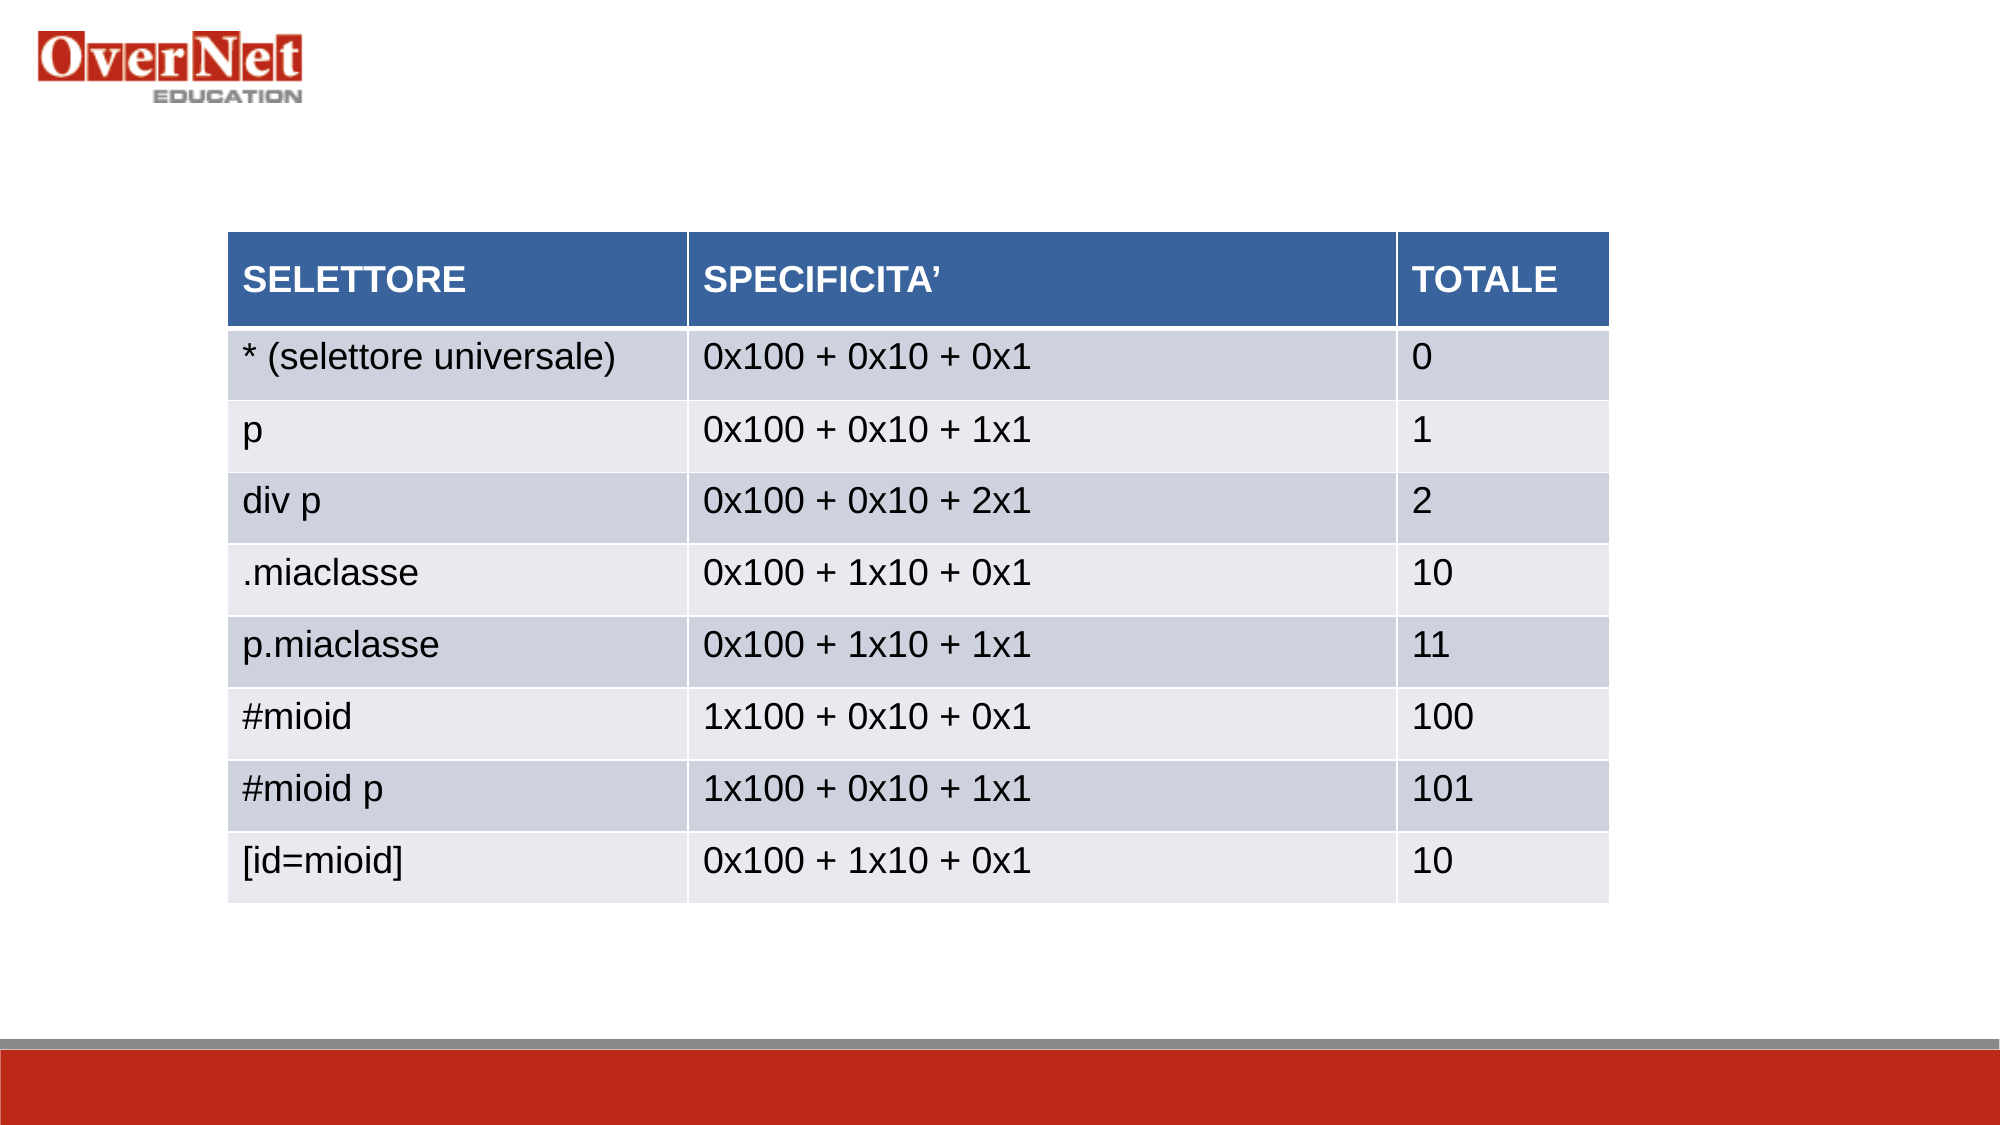

| SELETTORE | SPECIFICITA’ | TOTALE |
| --- | --- | --- |
| \* (selettore universale) | 0x100 + 0x10 + 0x1 | 0 |
| p | 0x100 + 0x10 + 1x1 | 1 |
| div p | 0x100 + 0x10 + 2x1 | 2 |
| .miaclasse | 0x100 + 1x10 + 0x1 | 10 |
| p.miaclasse | 0x100 + 1x10 + 1x1 | 11 |
| #mioid | 1x100 + 0x10 + 0x1 | 100 |
| #mioid p | 1x100 + 0x10 + 1x1 | 101 |
| [id=mioid] | 0x100 + 1x10 + 0x1 | 10 |